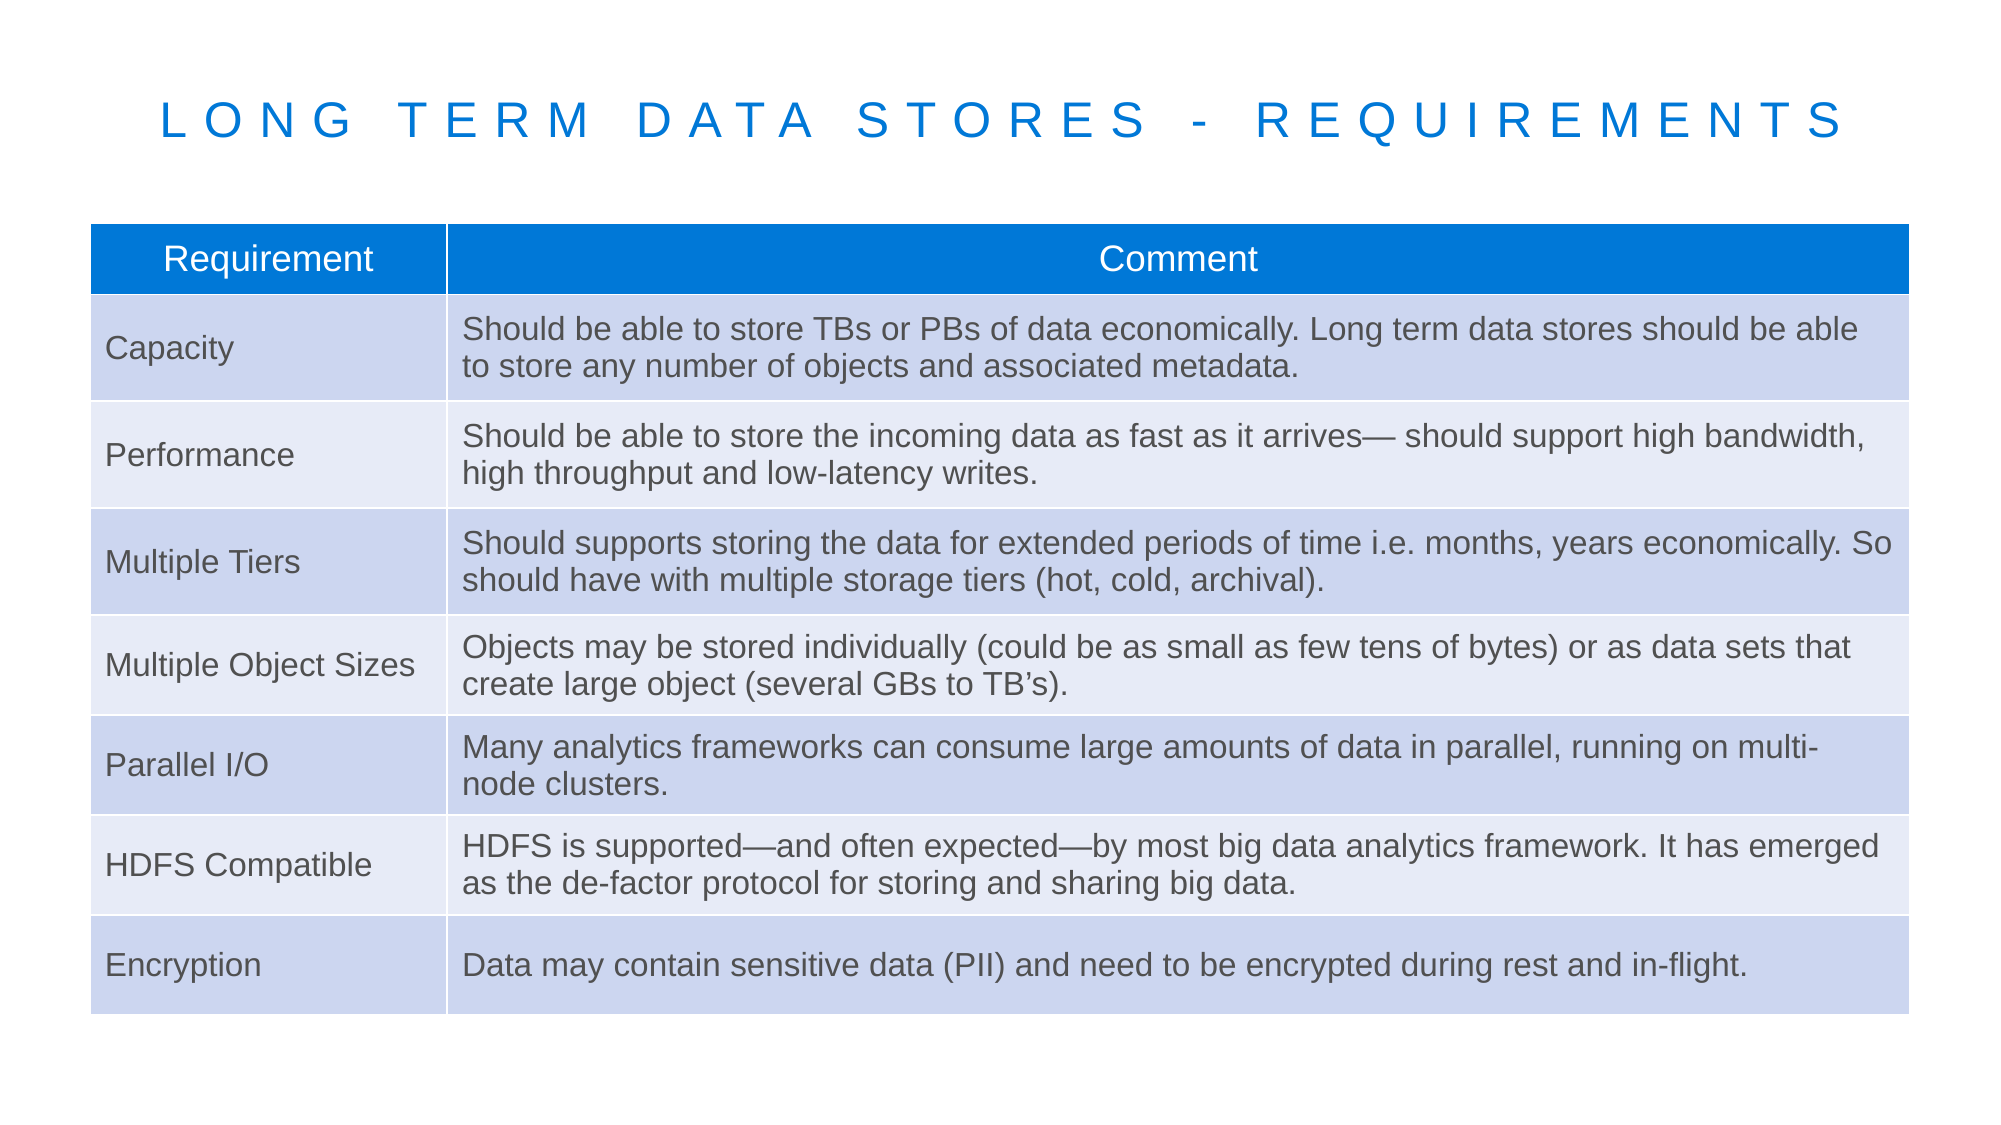

# Long Term data Stores - Requirements
| Requirement | Comment |
| --- | --- |
| Capacity | Should be able to store TBs or PBs of data economically. Long term data stores should be able to store any number of objects and associated metadata. |
| Performance | Should be able to store the incoming data as fast as it arrives— should support high bandwidth, high throughput and low-latency writes. |
| Multiple Tiers | Should supports storing the data for extended periods of time i.e. months, years economically. So should have with multiple storage tiers (hot, cold, archival). |
| Multiple Object Sizes | Objects may be stored individually (could be as small as few tens of bytes) or as data sets that create large object (several GBs to TB’s). |
| Parallel I/O | Many analytics frameworks can consume large amounts of data in parallel, running on multi-node clusters. |
| HDFS Compatible | HDFS is supported—and often expected—by most big data analytics framework. It has emerged as the de-factor protocol for storing and sharing big data. |
| Encryption | Data may contain sensitive data (PII) and need to be encrypted during rest and in-flight. |